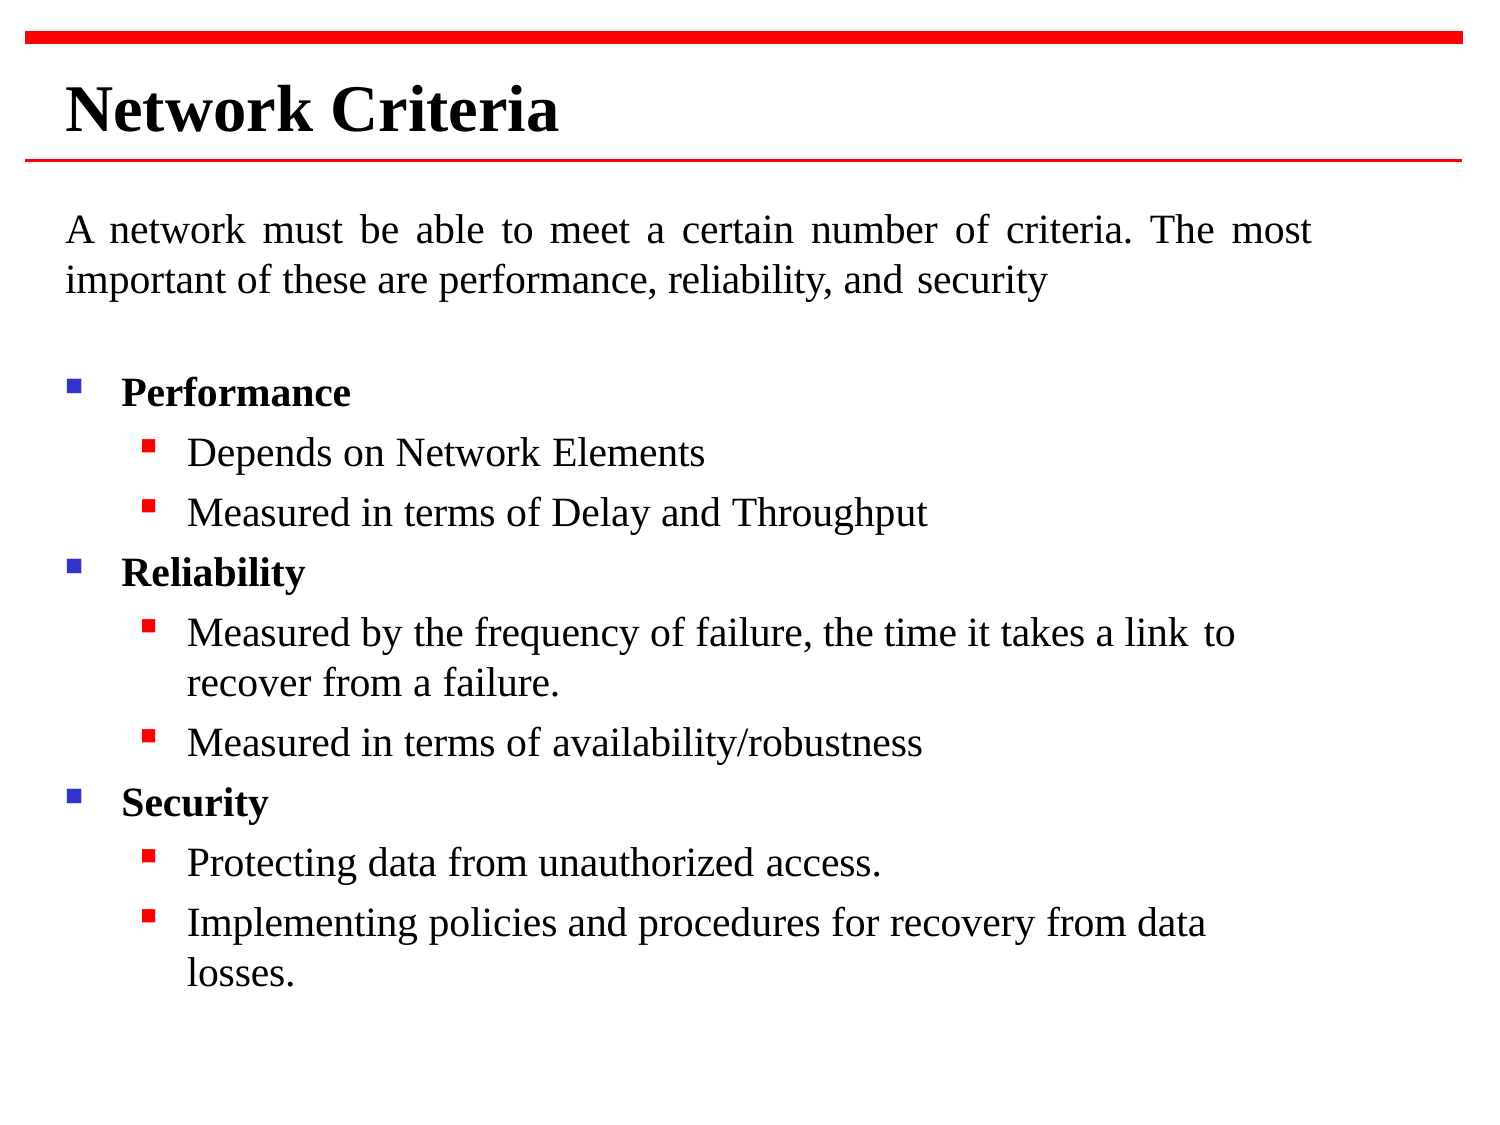

# Network Criteria

A network must be able to meet a certain number of criteria. The most
important of these are performance, reliability, and security

Performance
Depends on Network Elements
Measured in terms of Delay and Throughput
Reliability
Measured by the frequency of failure, the time it takes a link to
recover from a failure.
Measured in terms of availability/robustness
Security
Protecting data from unauthorized access.
Implementing policies and procedures for recovery from data losses.